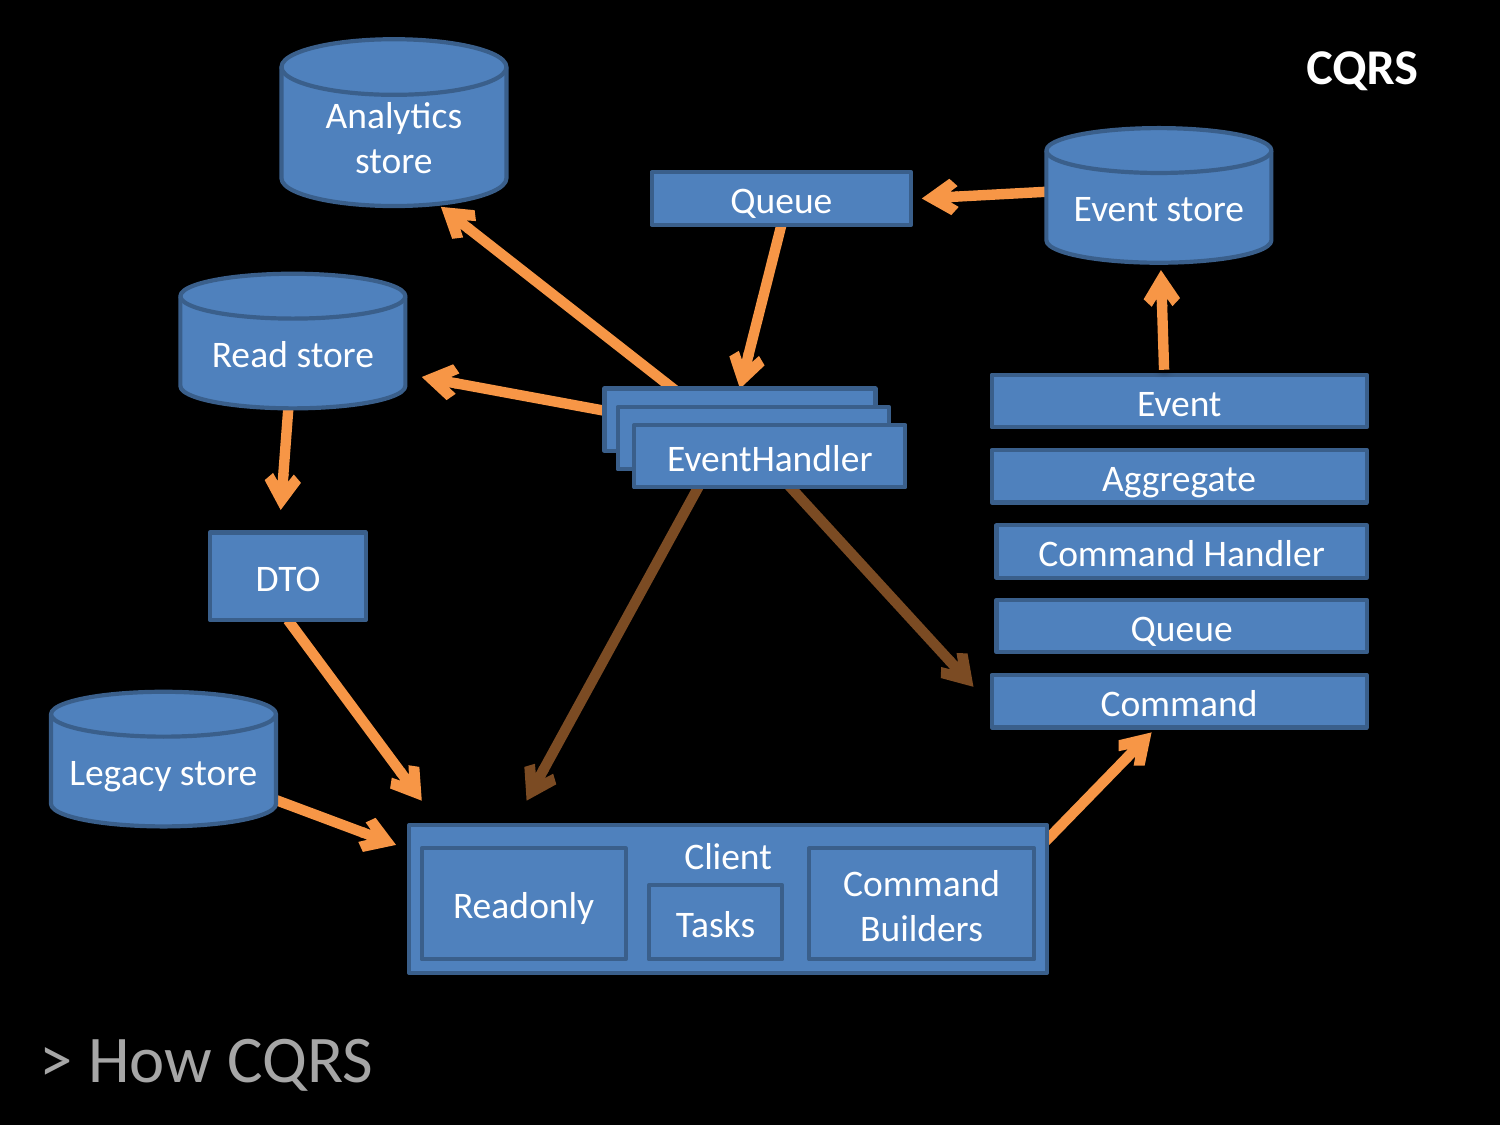

CQRS
Analytics store
Event store
Queue
Read store
Event
EventHandler
EventHandler
EventHandler
Aggregate
Command Handler
DTO
Queue
Command
Legacy store
Client
Readonly
Command Builders
Tasks
# > How CQRS